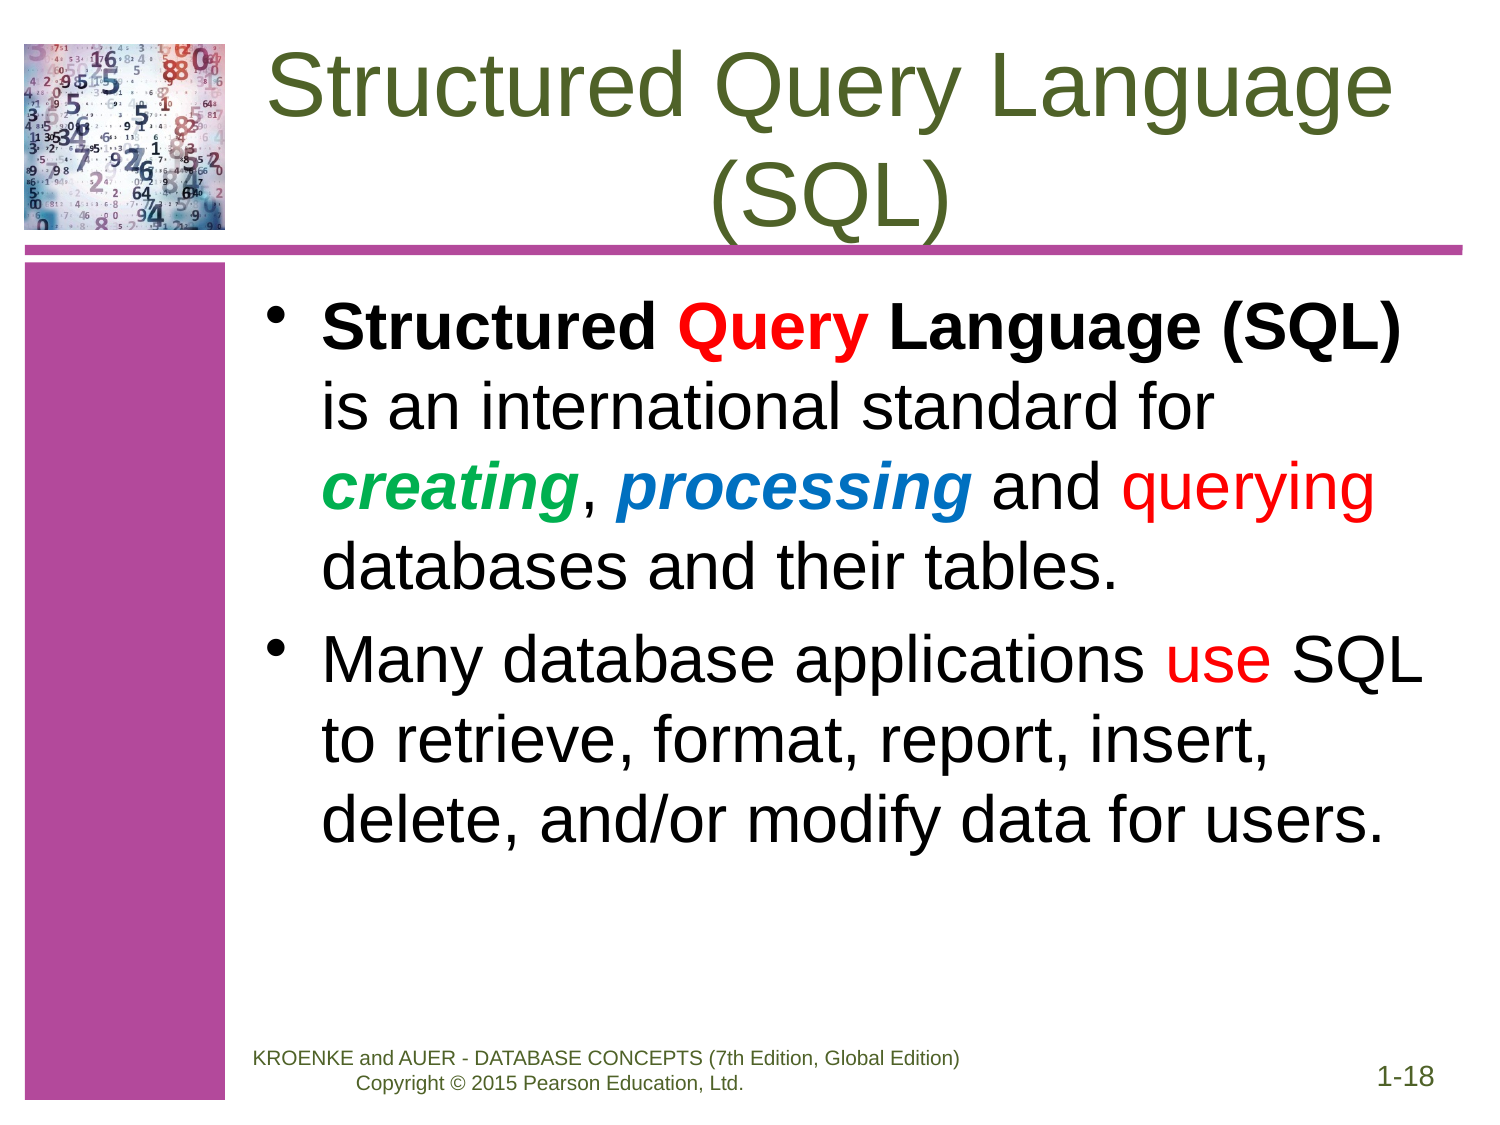

# Structured Query Language (SQL)
Structured Query Language (SQL) is an international standard for creating, processing and querying databases and their tables.
Many database applications use SQL to retrieve, format, report, insert, delete, and/or modify data for users.
KROENKE and AUER - DATABASE CONCEPTS (7th Edition, Global Edition)                                      Copyright © 2015 Pearson Education, Ltd.
1-18